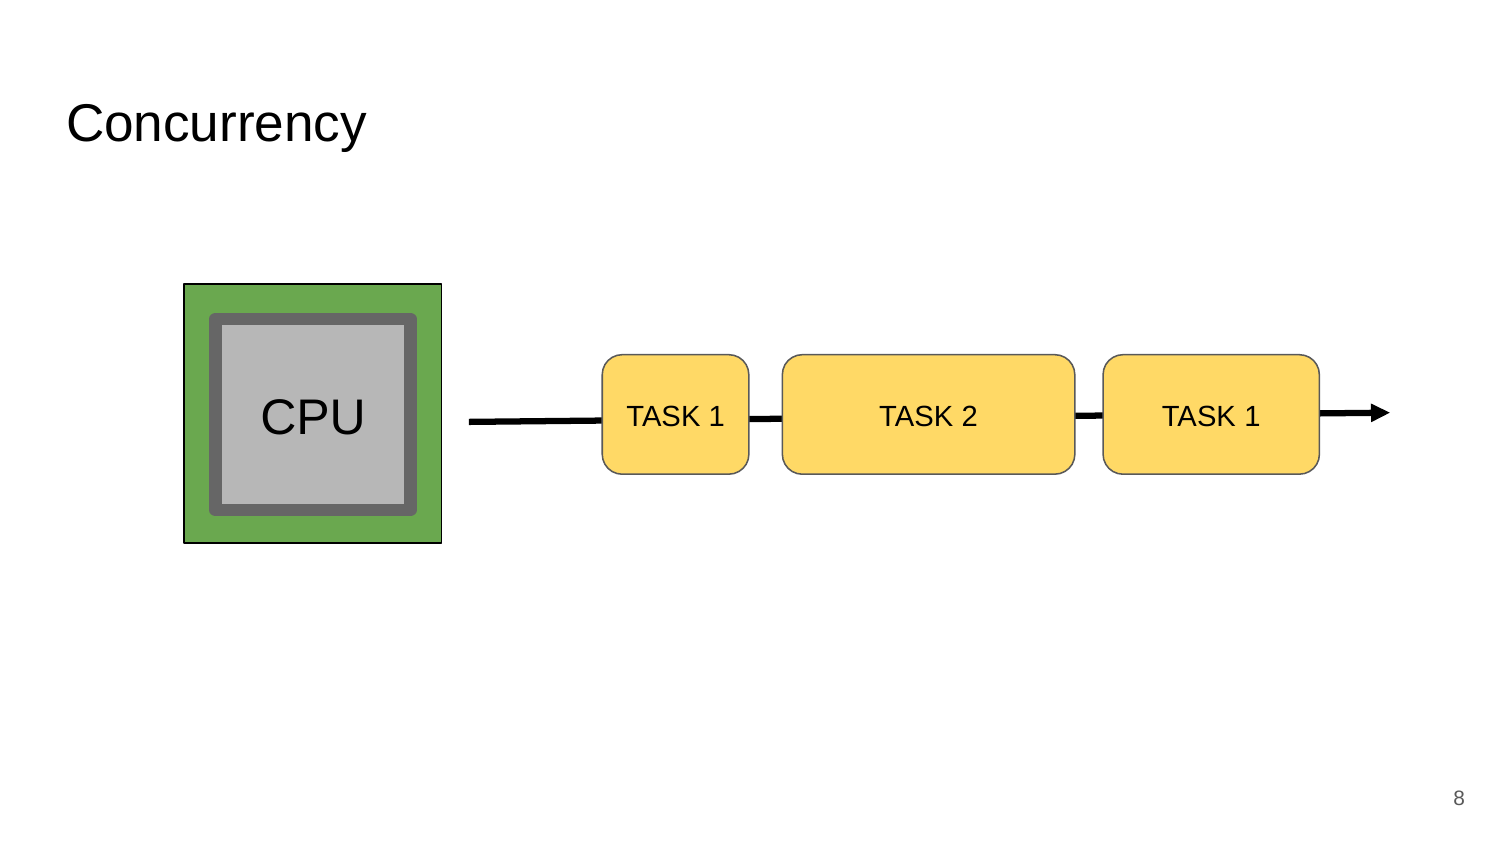

# Concurrency

CPU
TASK 1
TASK 2
TASK 1
8